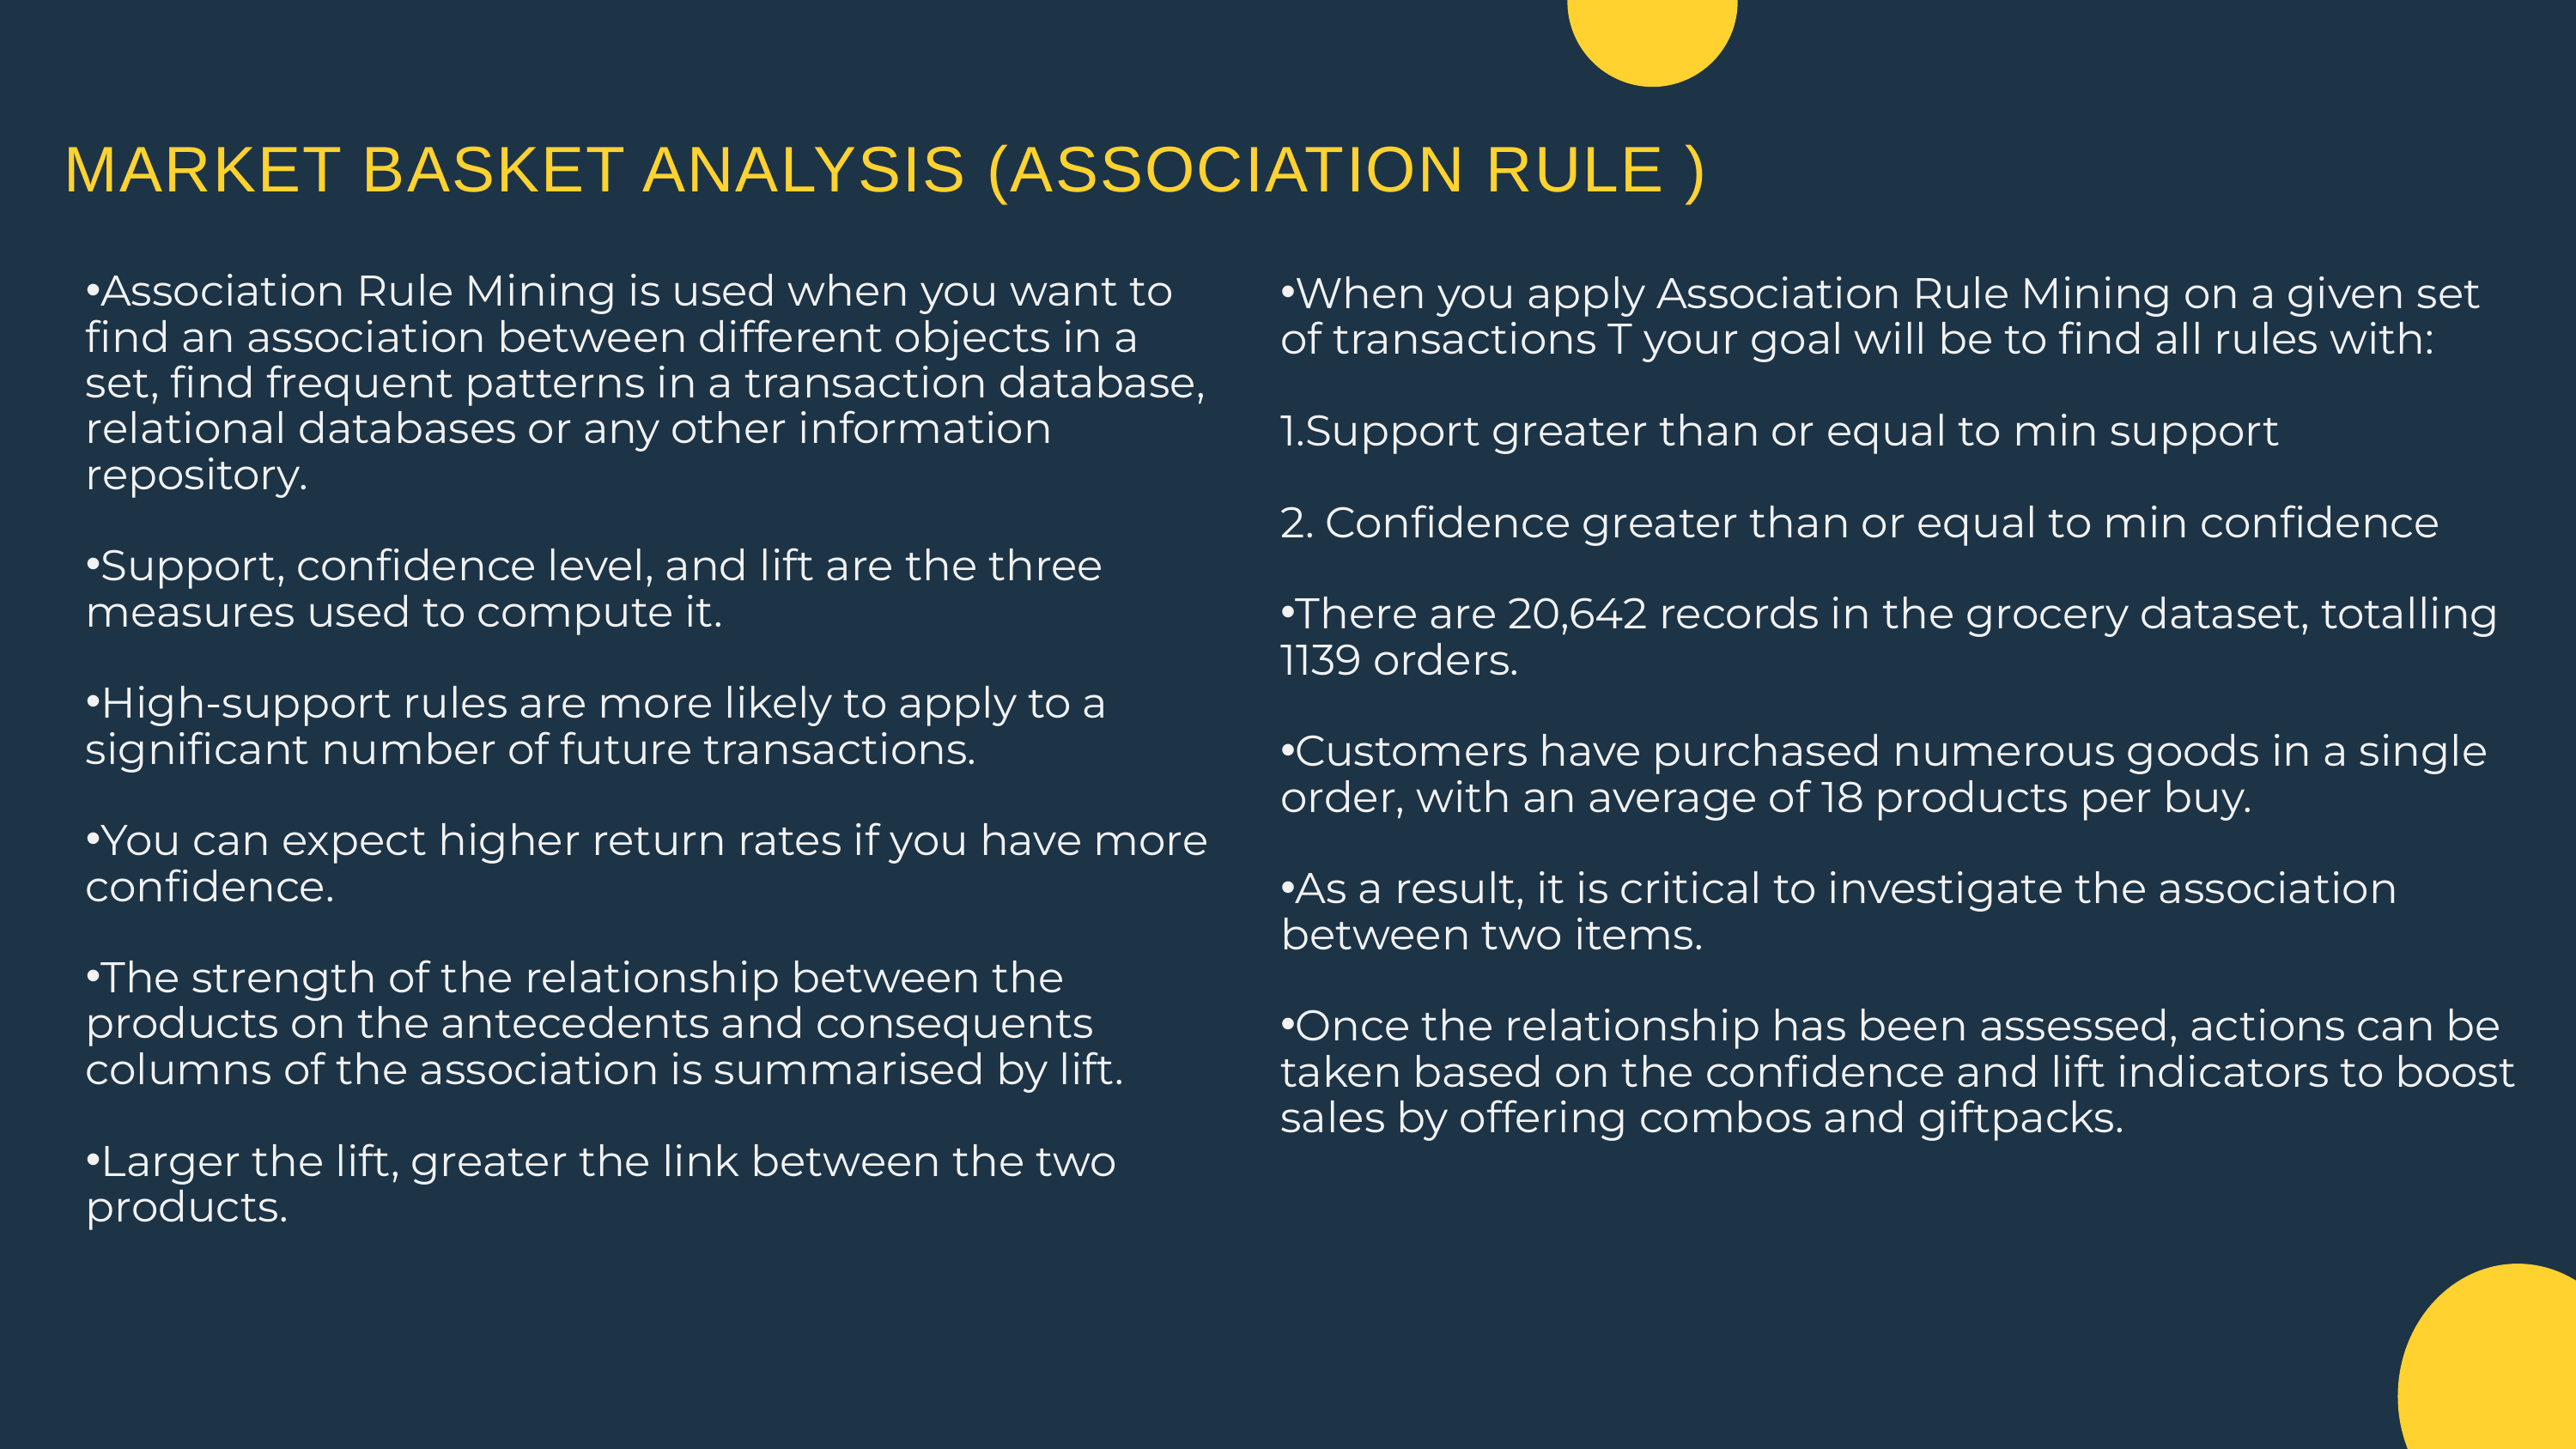

MARKET BASKET ANALYSIS (ASSOCIATION RULE )

Association Rule Mining is used when you want to find an association between different objects in a set, find frequent patterns in a transaction database, relational databases or any other information repository.

Support, confidence level, and lift are the three measures used to compute it.

High-support rules are more likely to apply to a significant number of future transactions.

You can expect higher return rates if you have more confidence.

The strength of the relationship between the products on the antecedents and consequents columns of the association is summarised by lift.

Larger the lift, greater the link between the two products.

When you apply Association Rule Mining on a given set of transactions T your goal will be to find all rules with:

Support greater than or equal to min support

2. Confidence greater than or equal to min confidence

There are 20,642 records in the grocery dataset, totalling 1139 orders.

Customers have purchased numerous goods in a single order, with an average of 18 products per buy.

As a result, it is critical to investigate the association between two items.

Once the relationship has been assessed, actions can be taken based on the confidence and lift indicators to boost sales by offering combos and giftpacks.